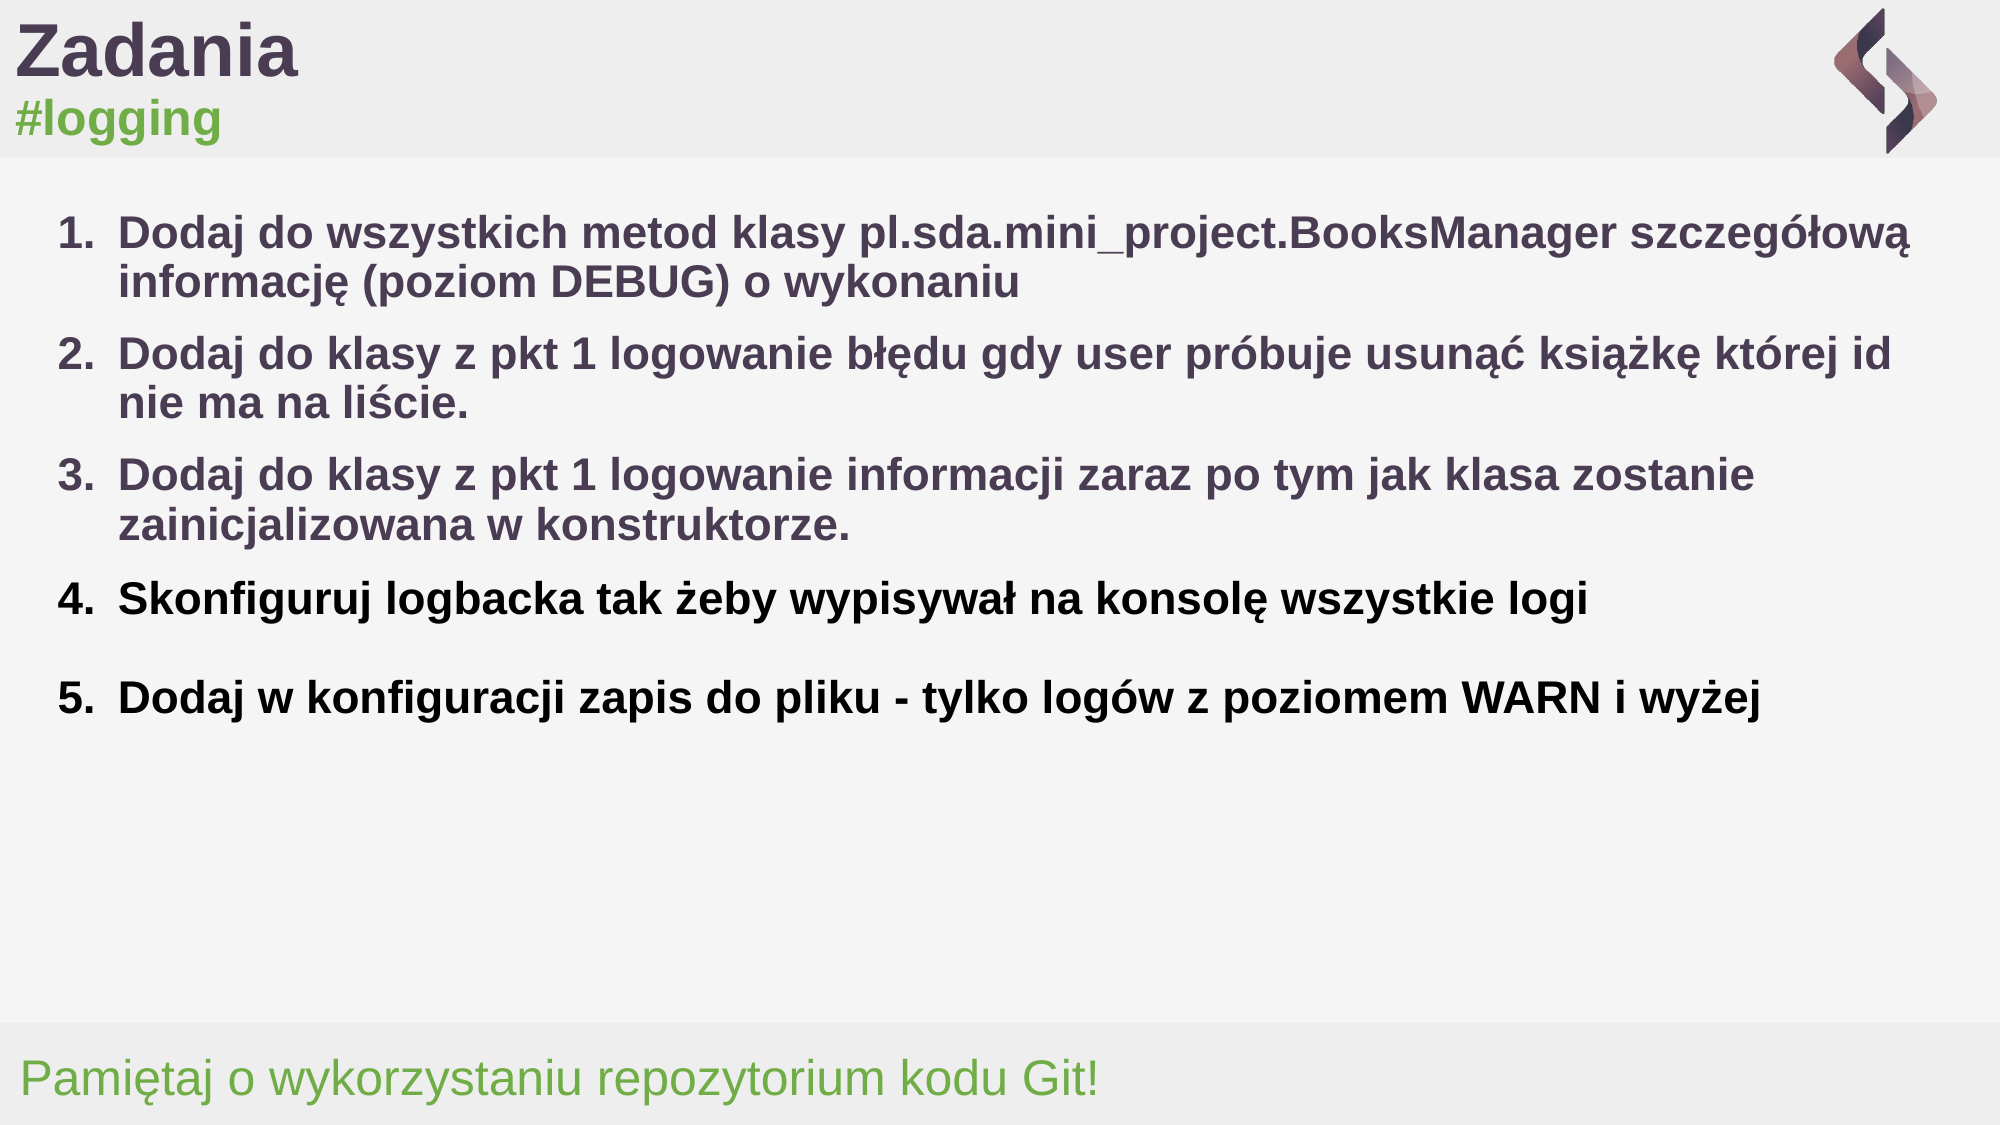

# Zadania
#logging
Dodaj do wszystkich metod klasy pl.sda.mini_project.BooksManager szczegółową informację (poziom DEBUG) o wykonaniu

Dodaj do klasy z pkt 1 logowanie błędu gdy user próbuje usunąć książkę której id nie ma na liście.

Dodaj do klasy z pkt 1 logowanie informacji zaraz po tym jak klasa zostanie zainicjalizowana w konstruktorze.

Skonfiguruj logbacka tak żeby wypisywał na konsolę wszystkie logi

Dodaj w konfiguracji zapis do pliku - tylko logów z poziomem WARN i wyżej
Pamiętaj o wykorzystaniu repozytorium kodu Git!